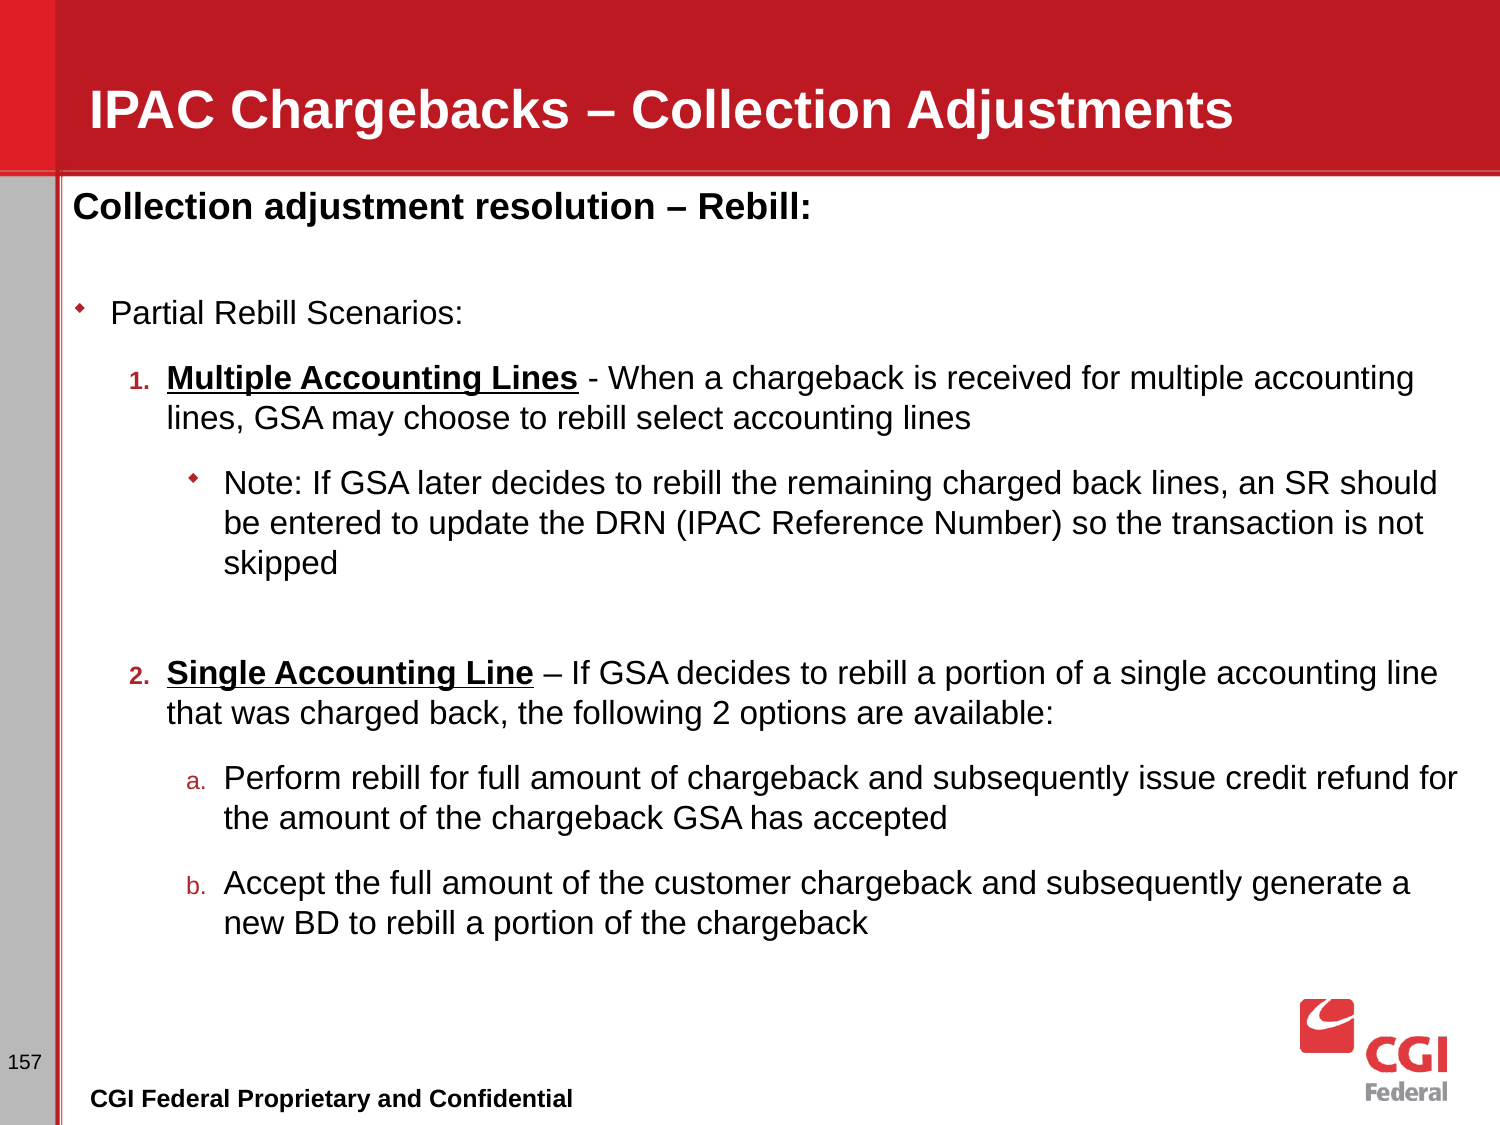

# IPAC Chargebacks – Collection Adjustments
Collection adjustment resolution – Rebill:

Partial Rebill Scenarios:
Multiple Accounting Lines - When a chargeback is received for multiple accounting lines, GSA may choose to rebill select accounting lines
Note: If GSA later decides to rebill the remaining charged back lines, an SR should be entered to update the DRN (IPAC Reference Number) so the transaction is not skipped

Single Accounting Line – If GSA decides to rebill a portion of a single accounting line that was charged back, the following 2 options are available:
Perform rebill for full amount of chargeback and subsequently issue credit refund for the amount of the chargeback GSA has accepted
Accept the full amount of the customer chargeback and subsequently generate a new BD to rebill a portion of the chargeback

157
CGI Federal Proprietary and Confidential